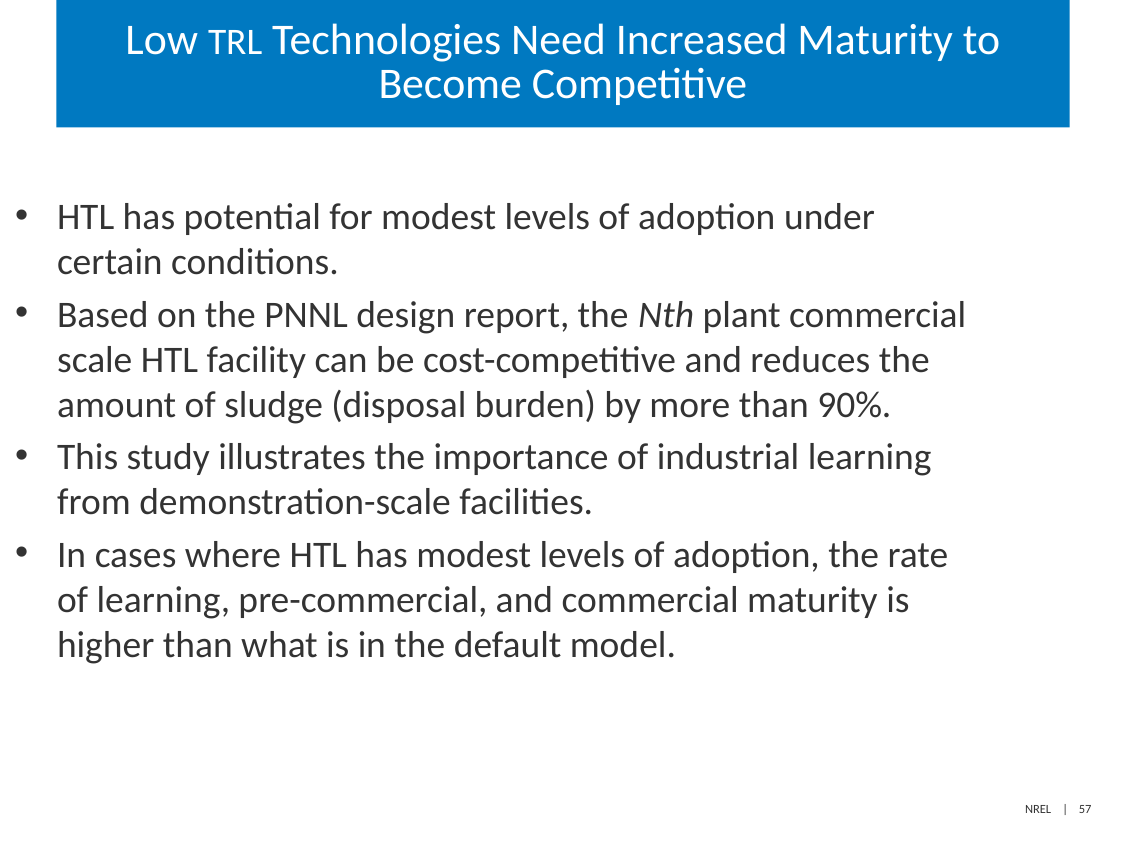

# Low TRL Technologies Need Increased Maturity to Become Competitive
HTL has potential for modest levels of adoption under certain conditions.
Based on the PNNL design report, the Nth plant commercial scale HTL facility can be cost-competitive and reduces the amount of sludge (disposal burden) by more than 90%.
This study illustrates the importance of industrial learning from demonstration-scale facilities.
In cases where HTL has modest levels of adoption, the rate of learning, pre-commercial, and commercial maturity is higher than what is in the default model.